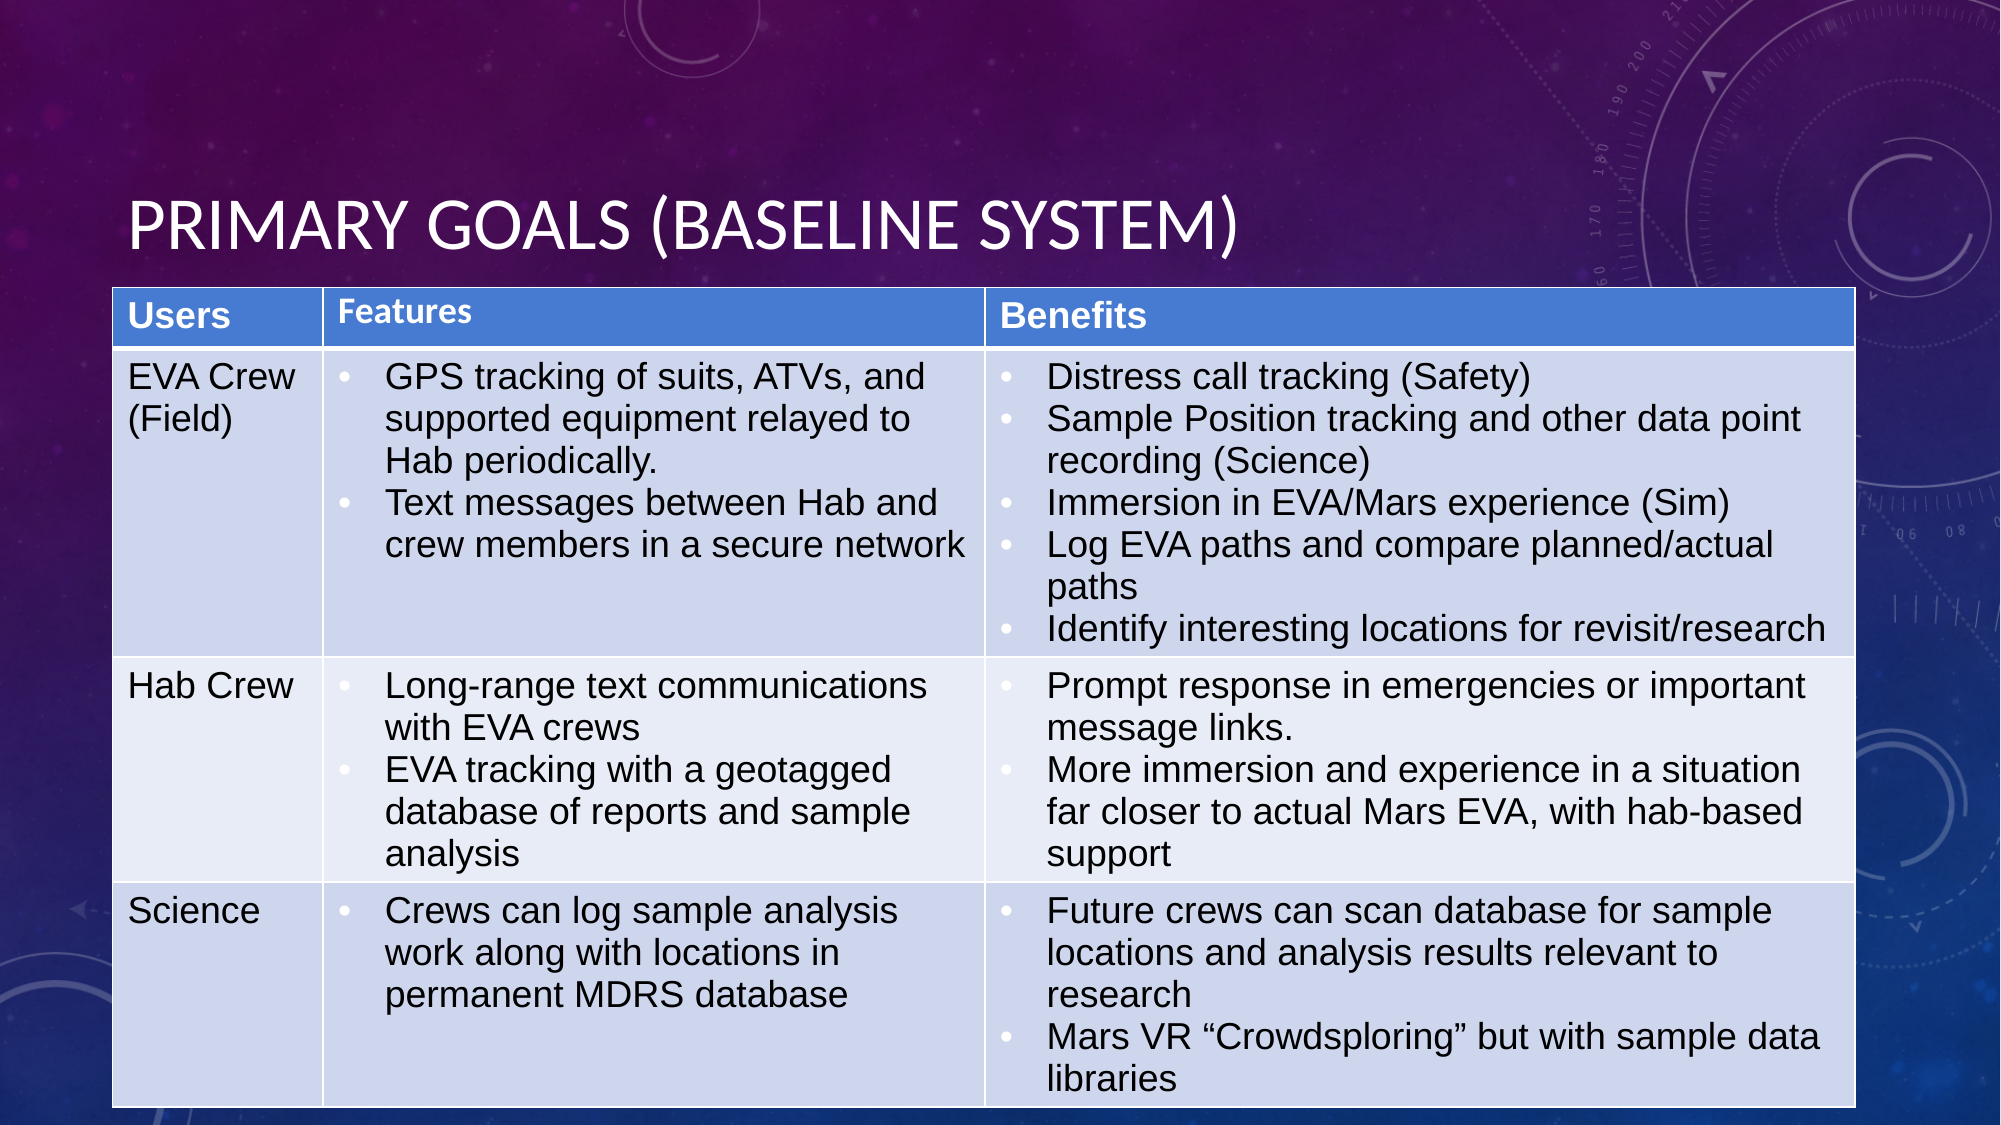

# PRIMARY GOALS (BASELINE SYSTEM)
| Users | Features | Benefits |
| --- | --- | --- |
| EVA Crew (Field) | GPS tracking of suits, ATVs, and supported equipment relayed to Hab periodically. Text messages between Hab and crew members in a secure network | Distress call tracking (Safety) Sample Position tracking and other data point recording (Science) Immersion in EVA/Mars experience (Sim) Log EVA paths and compare planned/actual paths Identify interesting locations for revisit/research |
| Hab Crew | Long-range text communications with EVA crews EVA tracking with a geotagged database of reports and sample analysis | Prompt response in emergencies or important message links. More immersion and experience in a situation far closer to actual Mars EVA, with hab-based support |
| Science | Crews can log sample analysis work along with locations in permanent MDRS database | Future crews can scan database for sample locations and analysis results relevant to research Mars VR “Crowdsploring” but with sample data libraries |